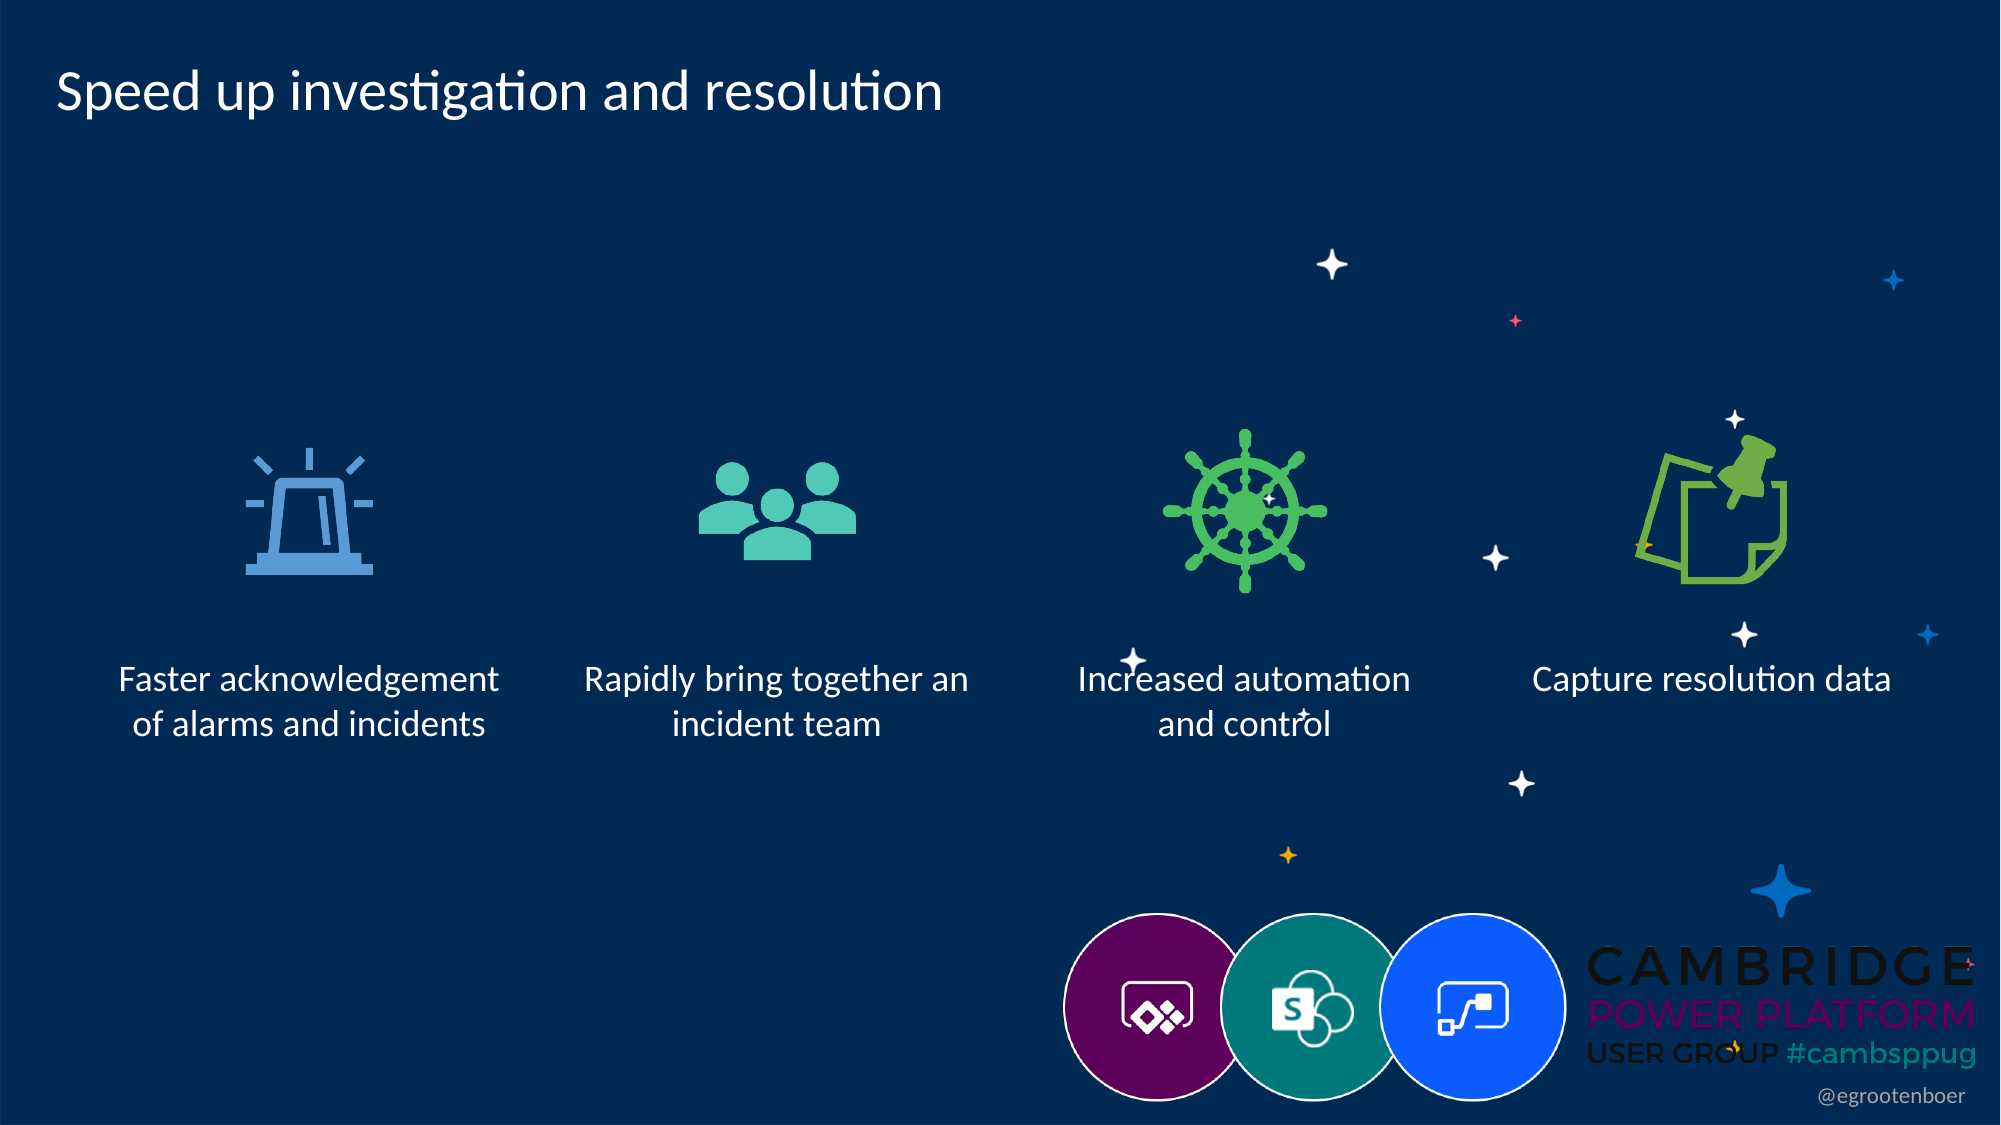

# Speed up investigation and resolution
Faster acknowledgement of alarms and incidents
Rapidly bring together an incident team
Increased automation and control
Capture resolution data